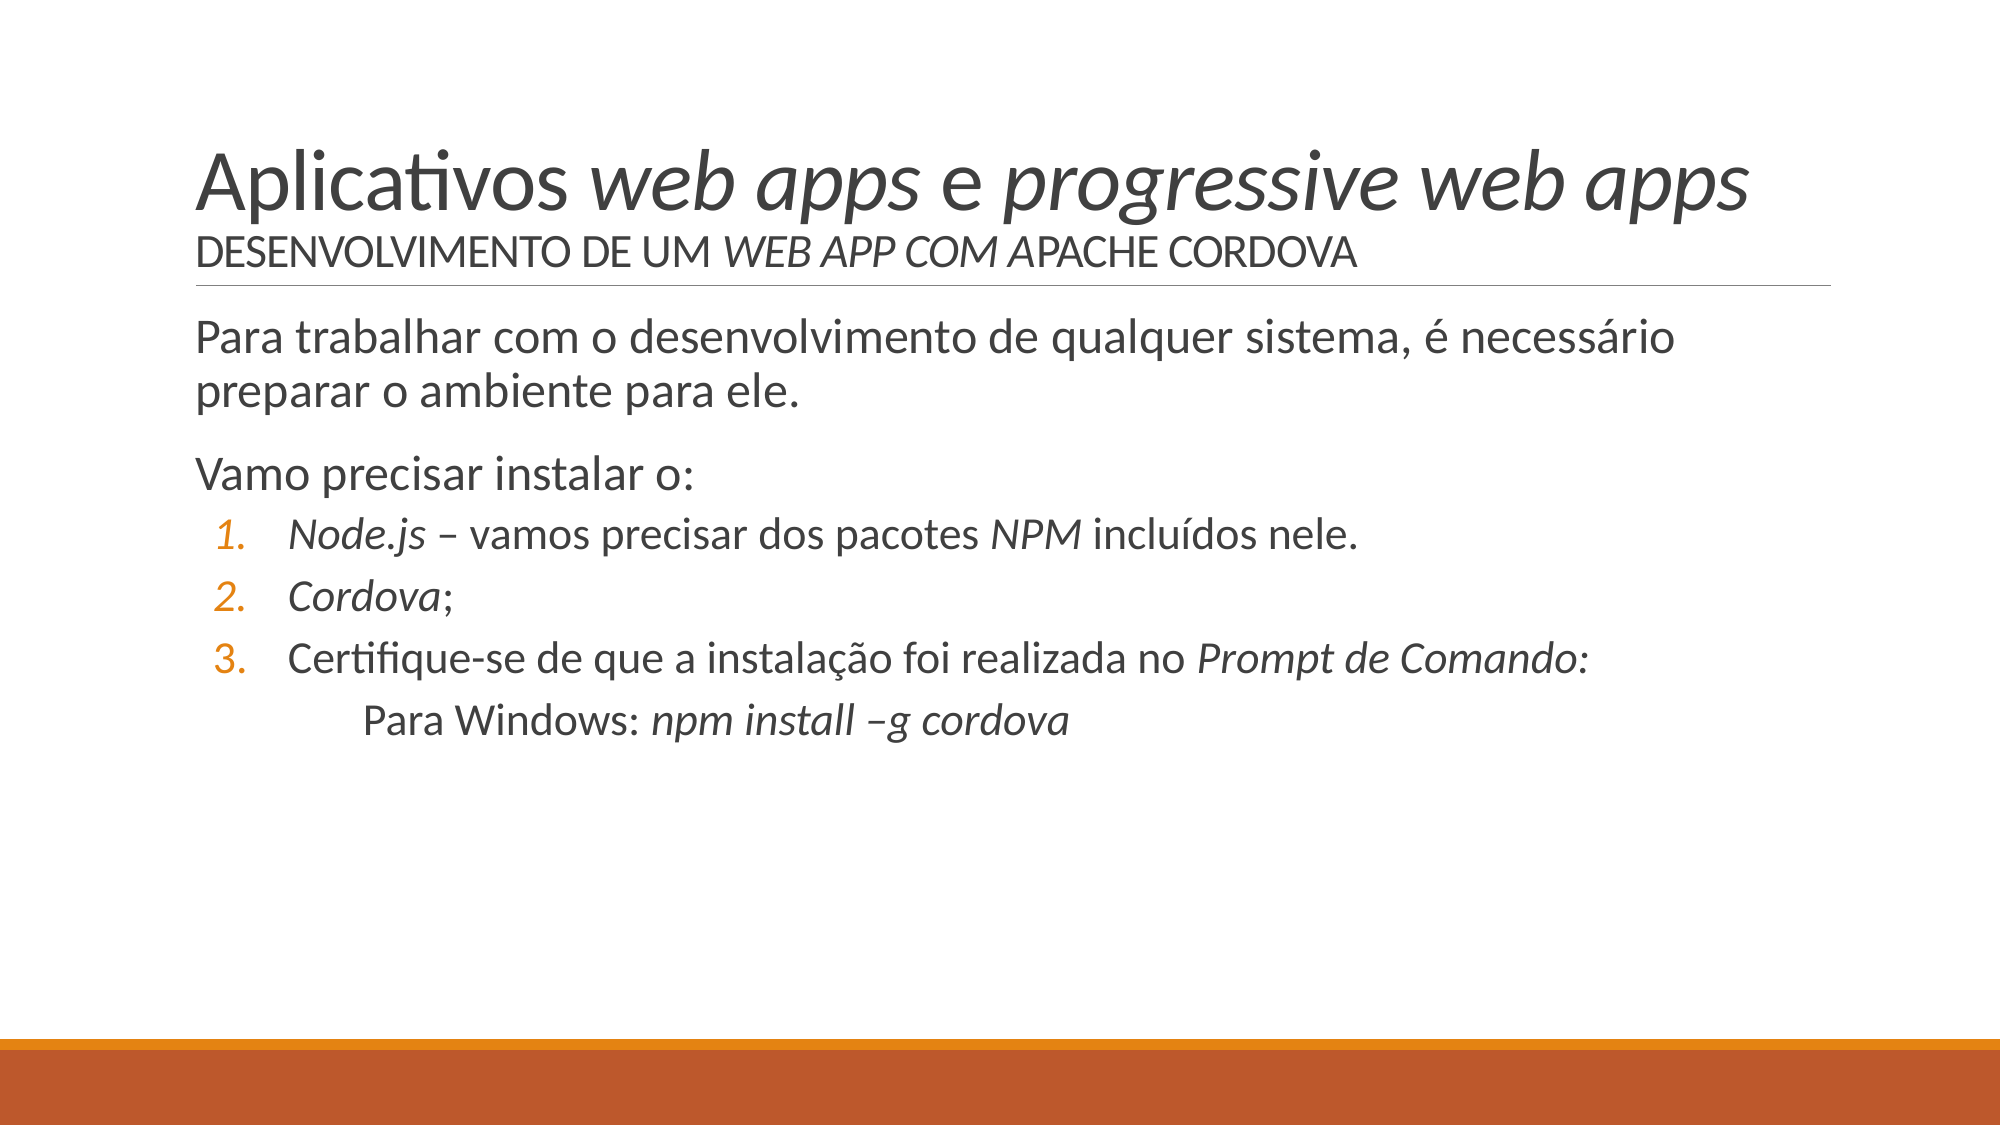

# Aplicativos web apps e progressive web apps DESENVOLVIMENTO DE UM WEB APP COM APACHE CORDOVA
Para trabalhar com o desenvolvimento de qualquer sistema, é necessário preparar o ambiente para ele.
Vamo precisar instalar o:
Node.js – vamos precisar dos pacotes NPM incluídos nele.
Cordova;
Certifique-se de que a instalação foi realizada no Prompt de Comando:
	Para Windows: npm install –g cordova